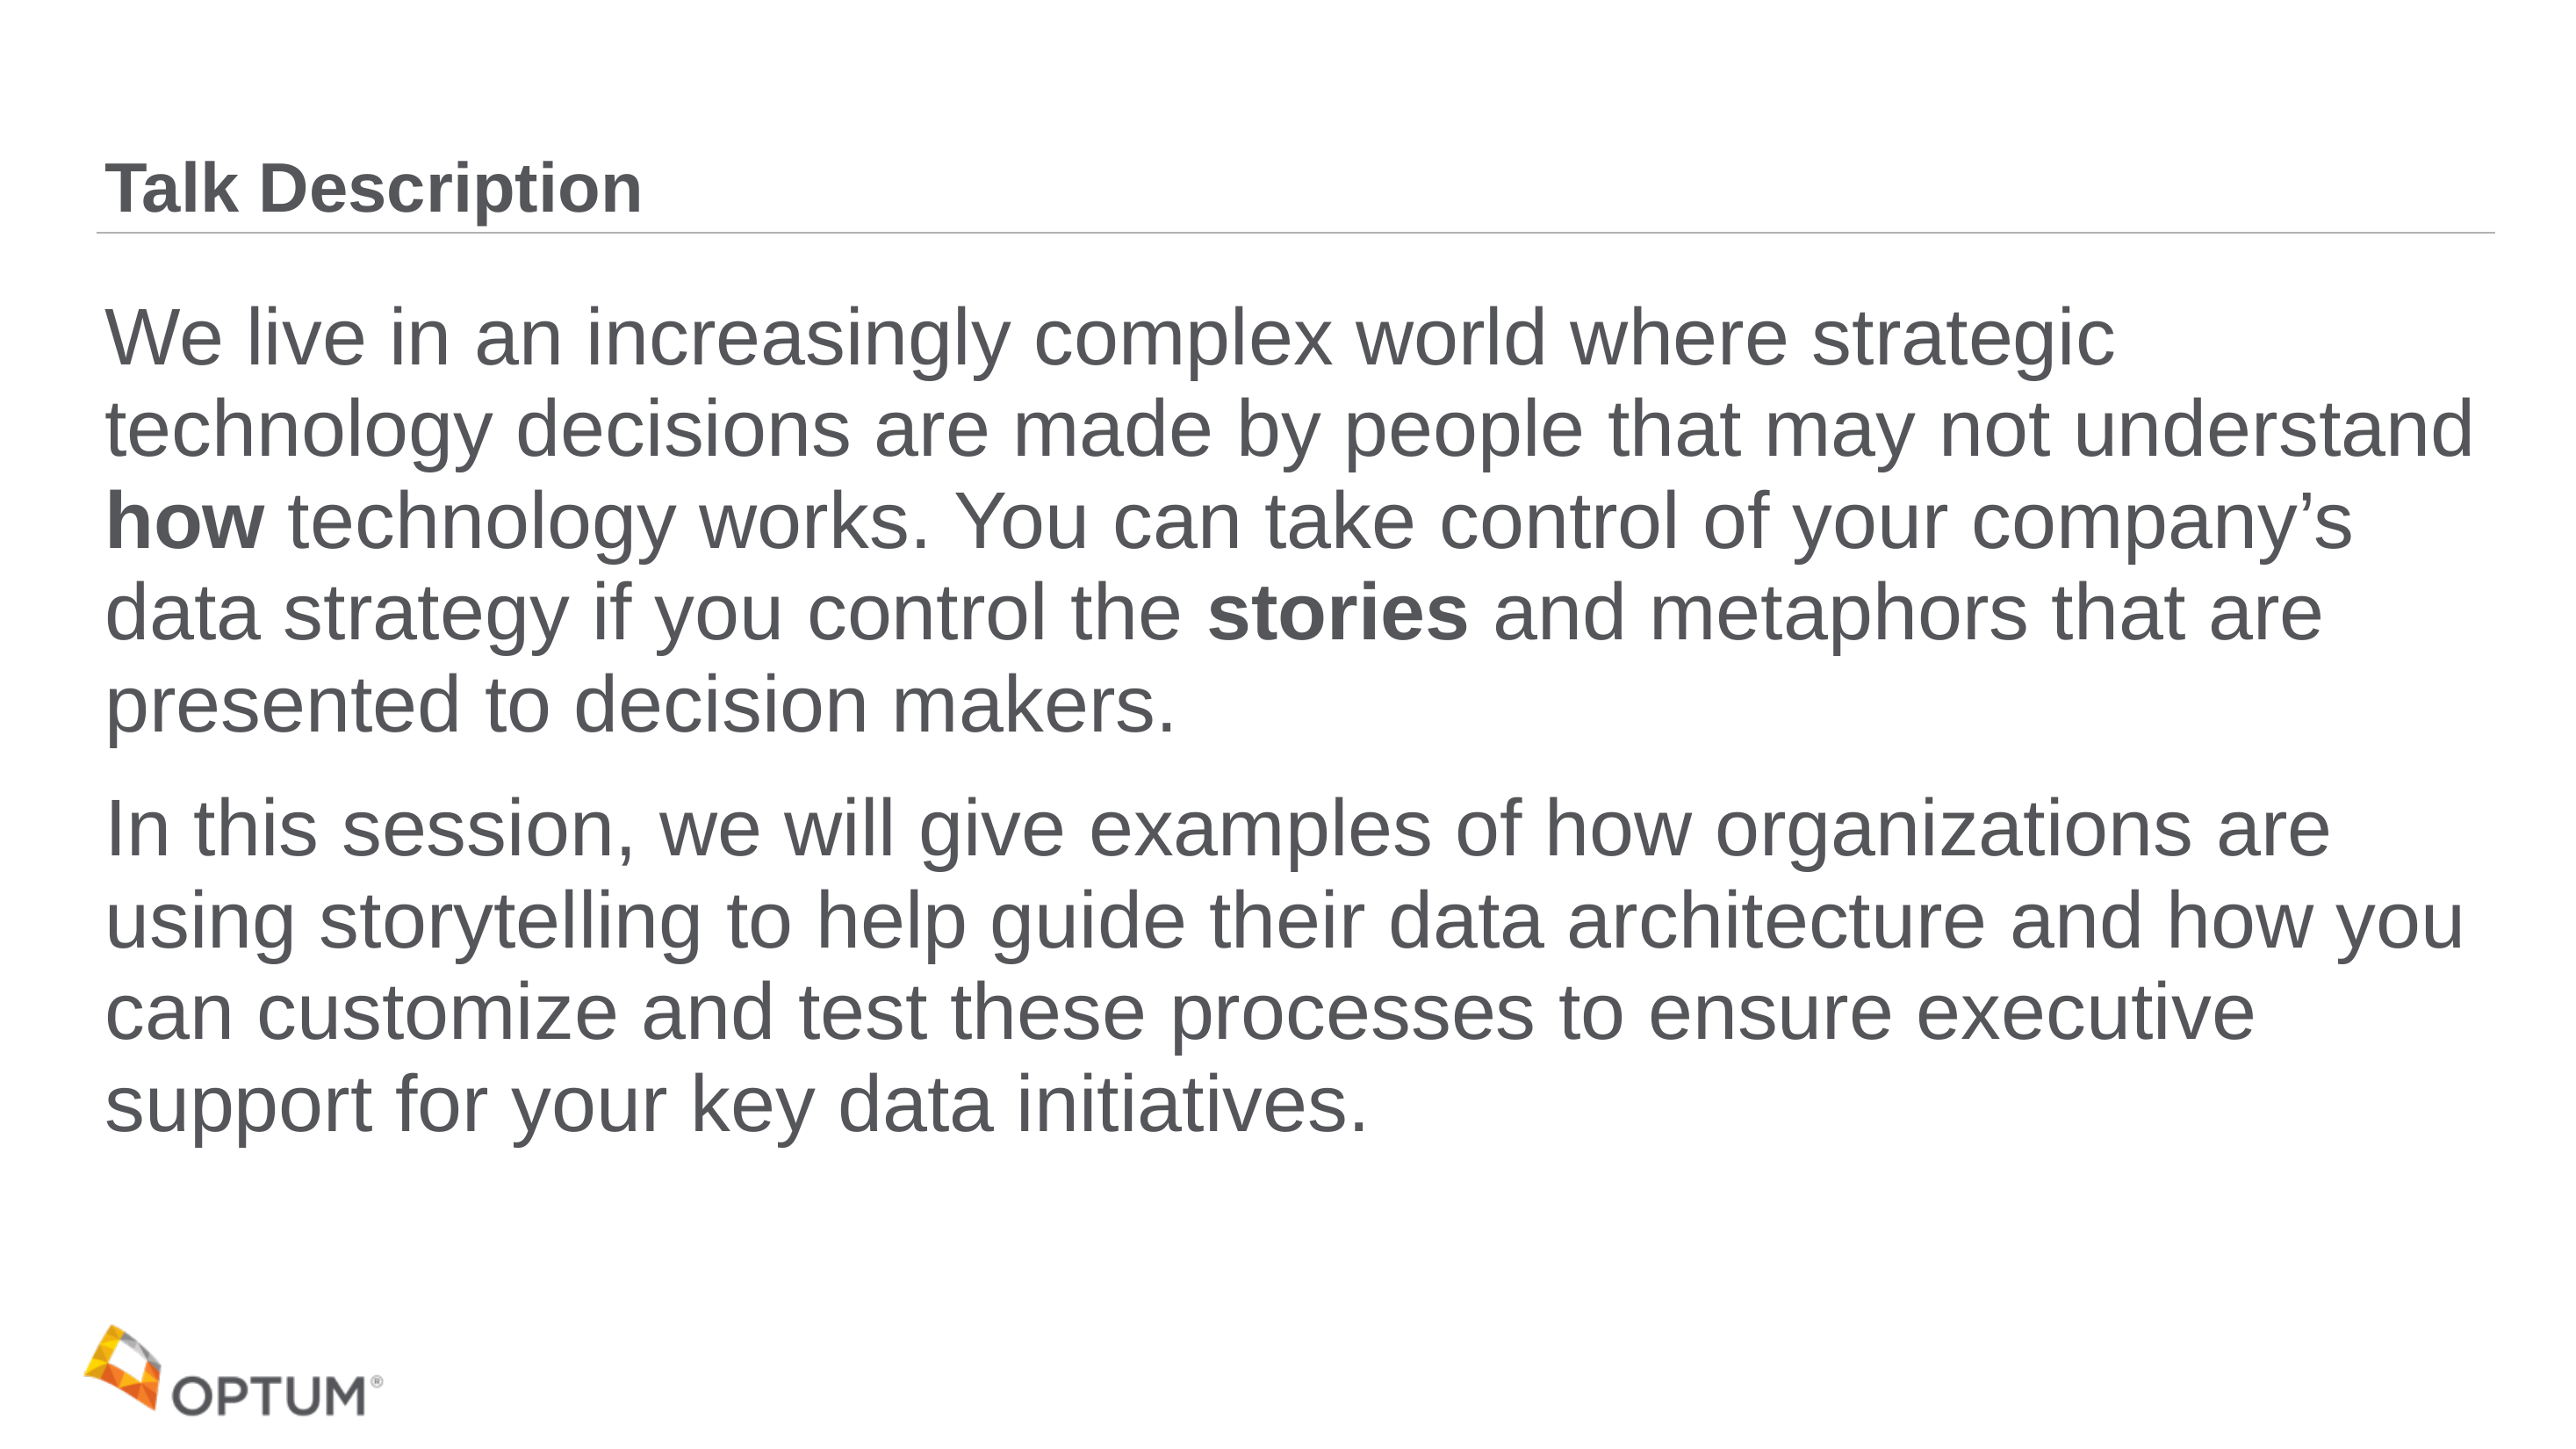

# Talk Description
We live in an increasingly complex world where strategic technology decisions are made by people that may not understand how technology works. You can take control of your company’s data strategy if you control the stories and metaphors that are presented to decision makers.
In this session, we will give examples of how organizations are using storytelling to help guide their data architecture and how you can customize and test these processes to ensure executive support for your key data initiatives.